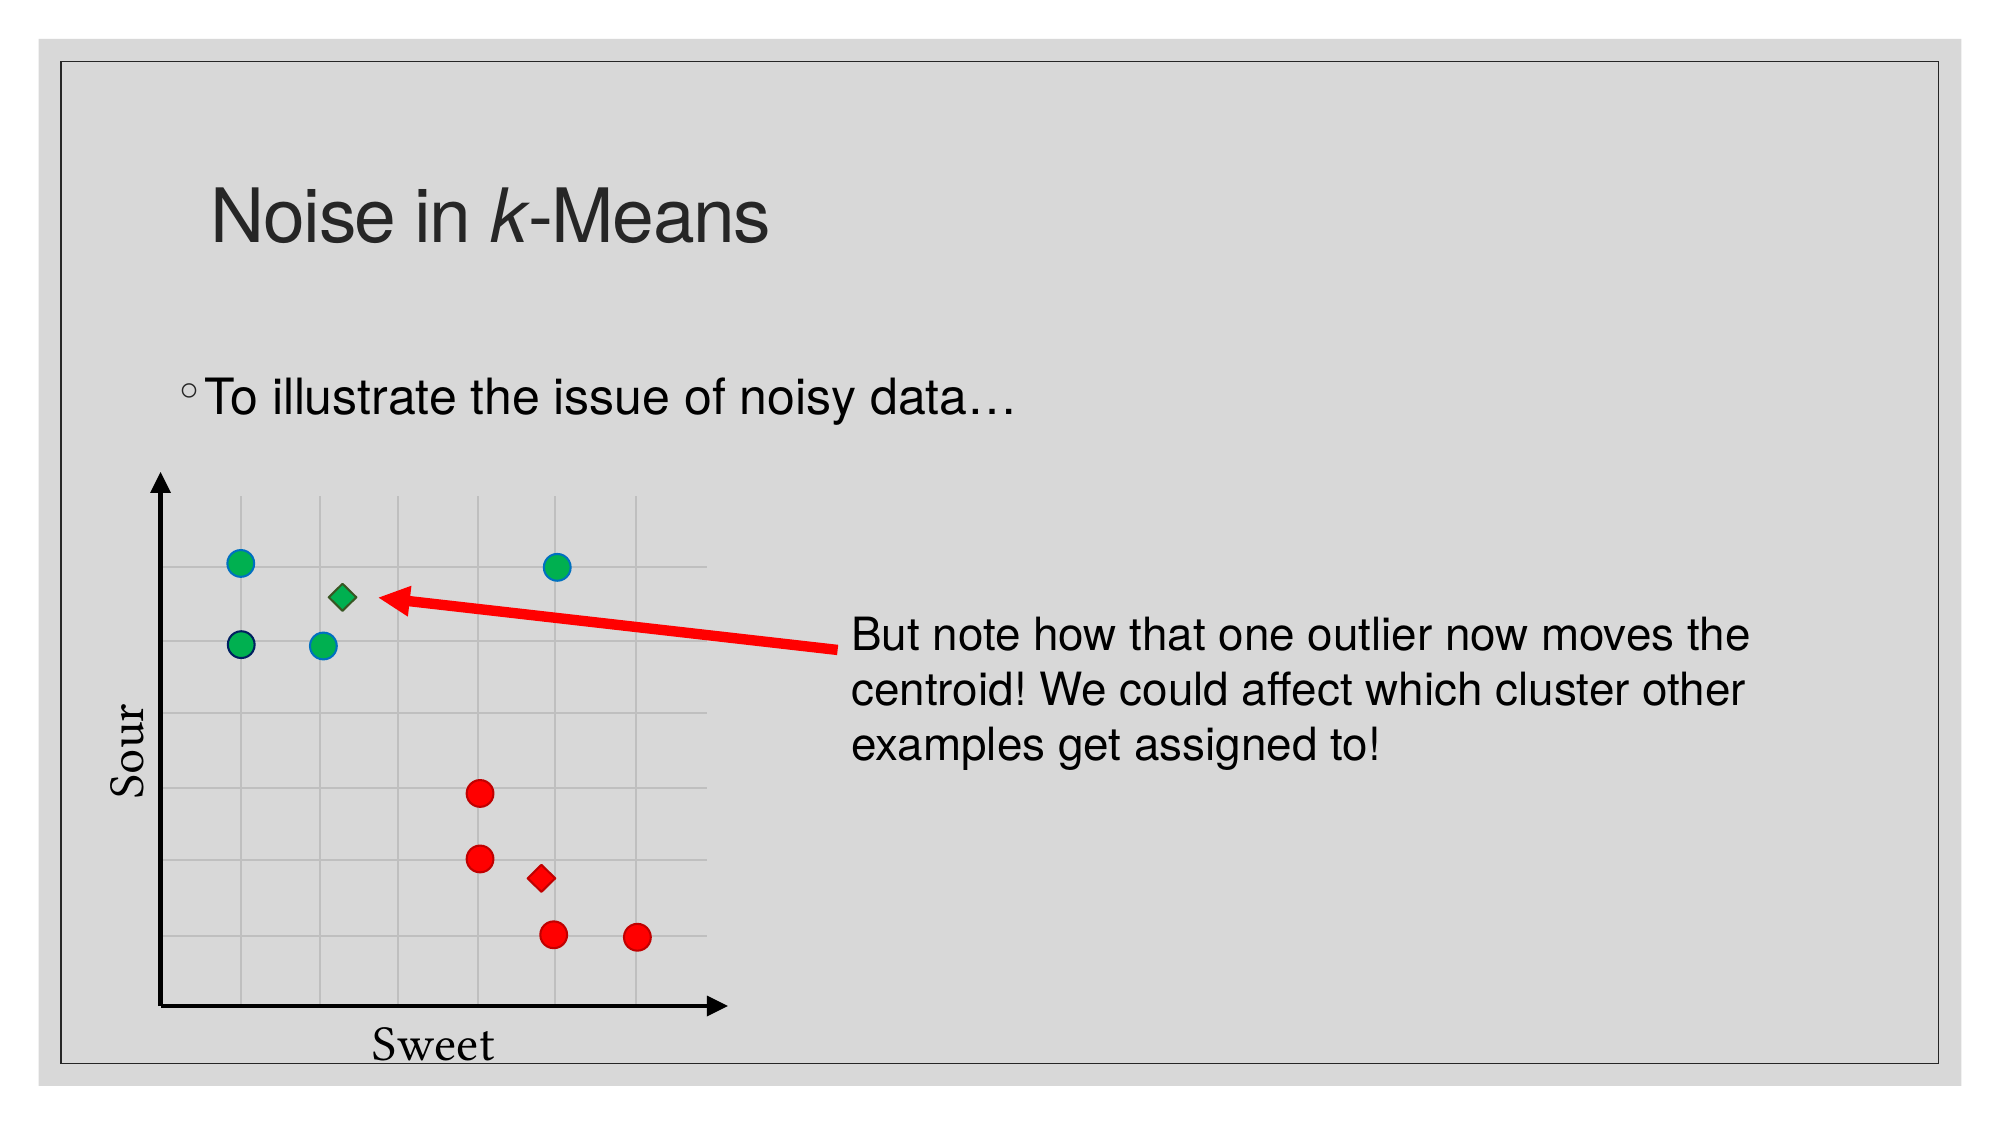

# Noise in k-Means
To illustrate the issue of noisy data…
Sour
Sweet

But note how that one outlier now moves the centroid! We could affect which cluster other examples get assigned to!